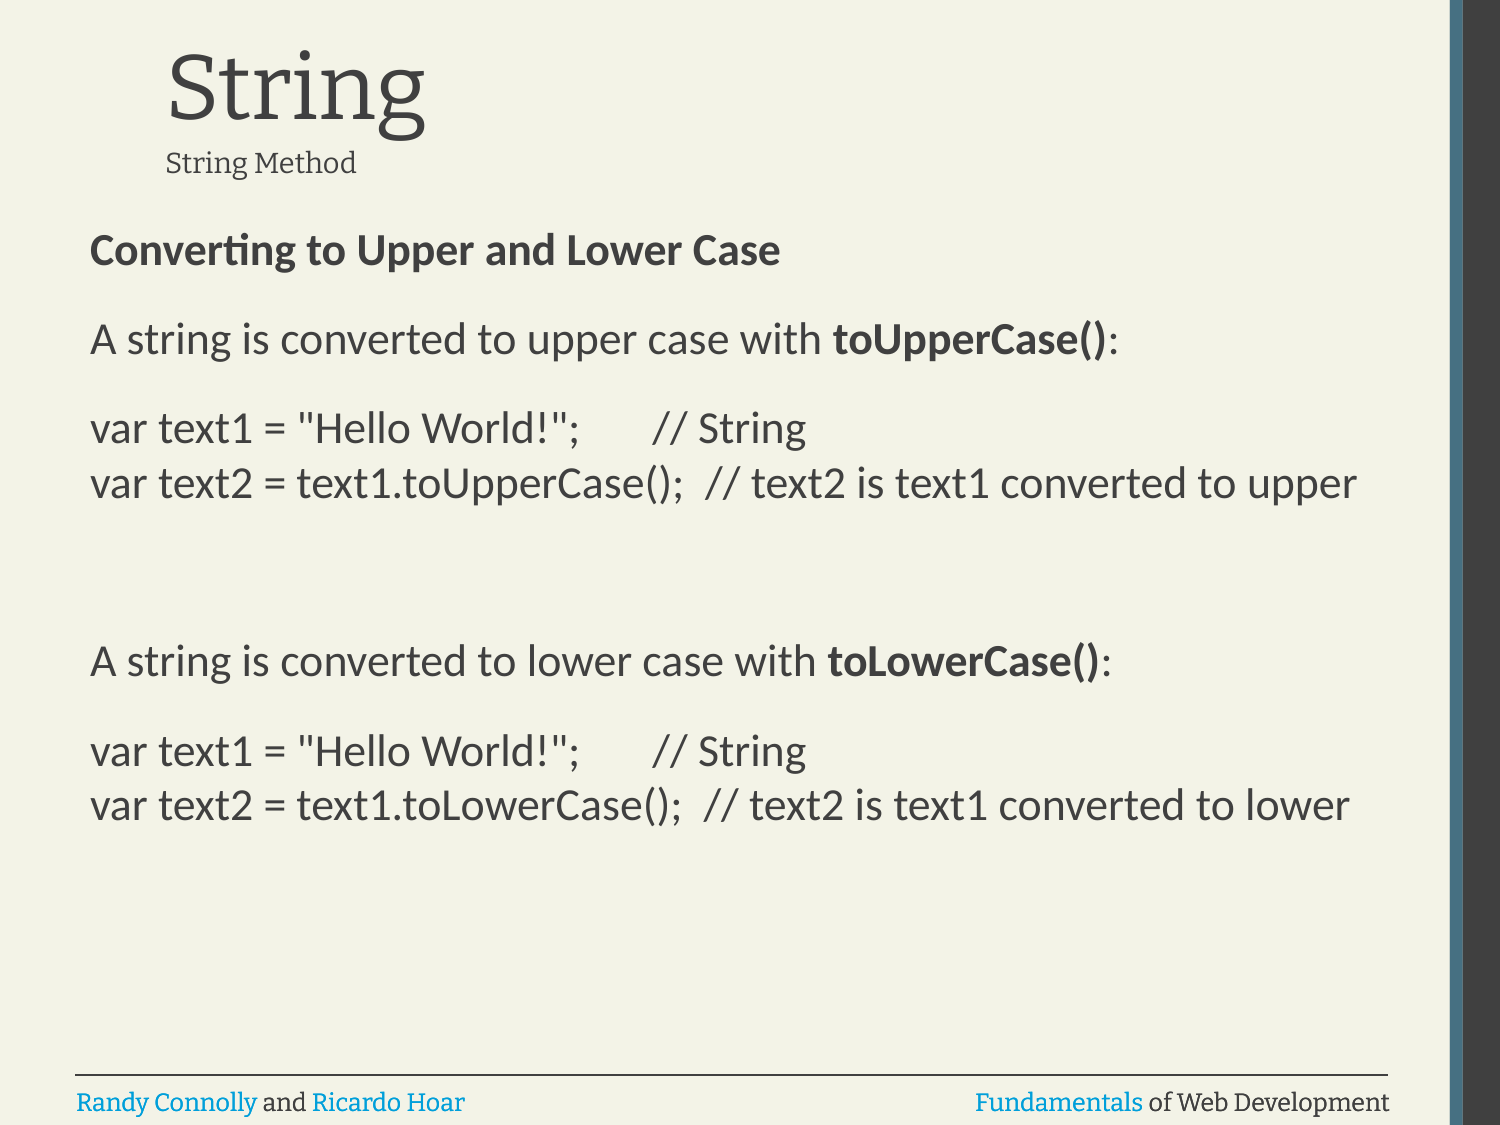

# String
String Method
Converting to Upper and Lower Case
A string is converted to upper case with toUpperCase():
var text1 = "Hello World!";       // String
var text2 = text1.toUpperCase();  // text2 is text1 converted to upper

A string is converted to lower case with toLowerCase():
var text1 = "Hello World!";       // String
var text2 = text1.toLowerCase();  // text2 is text1 converted to lower